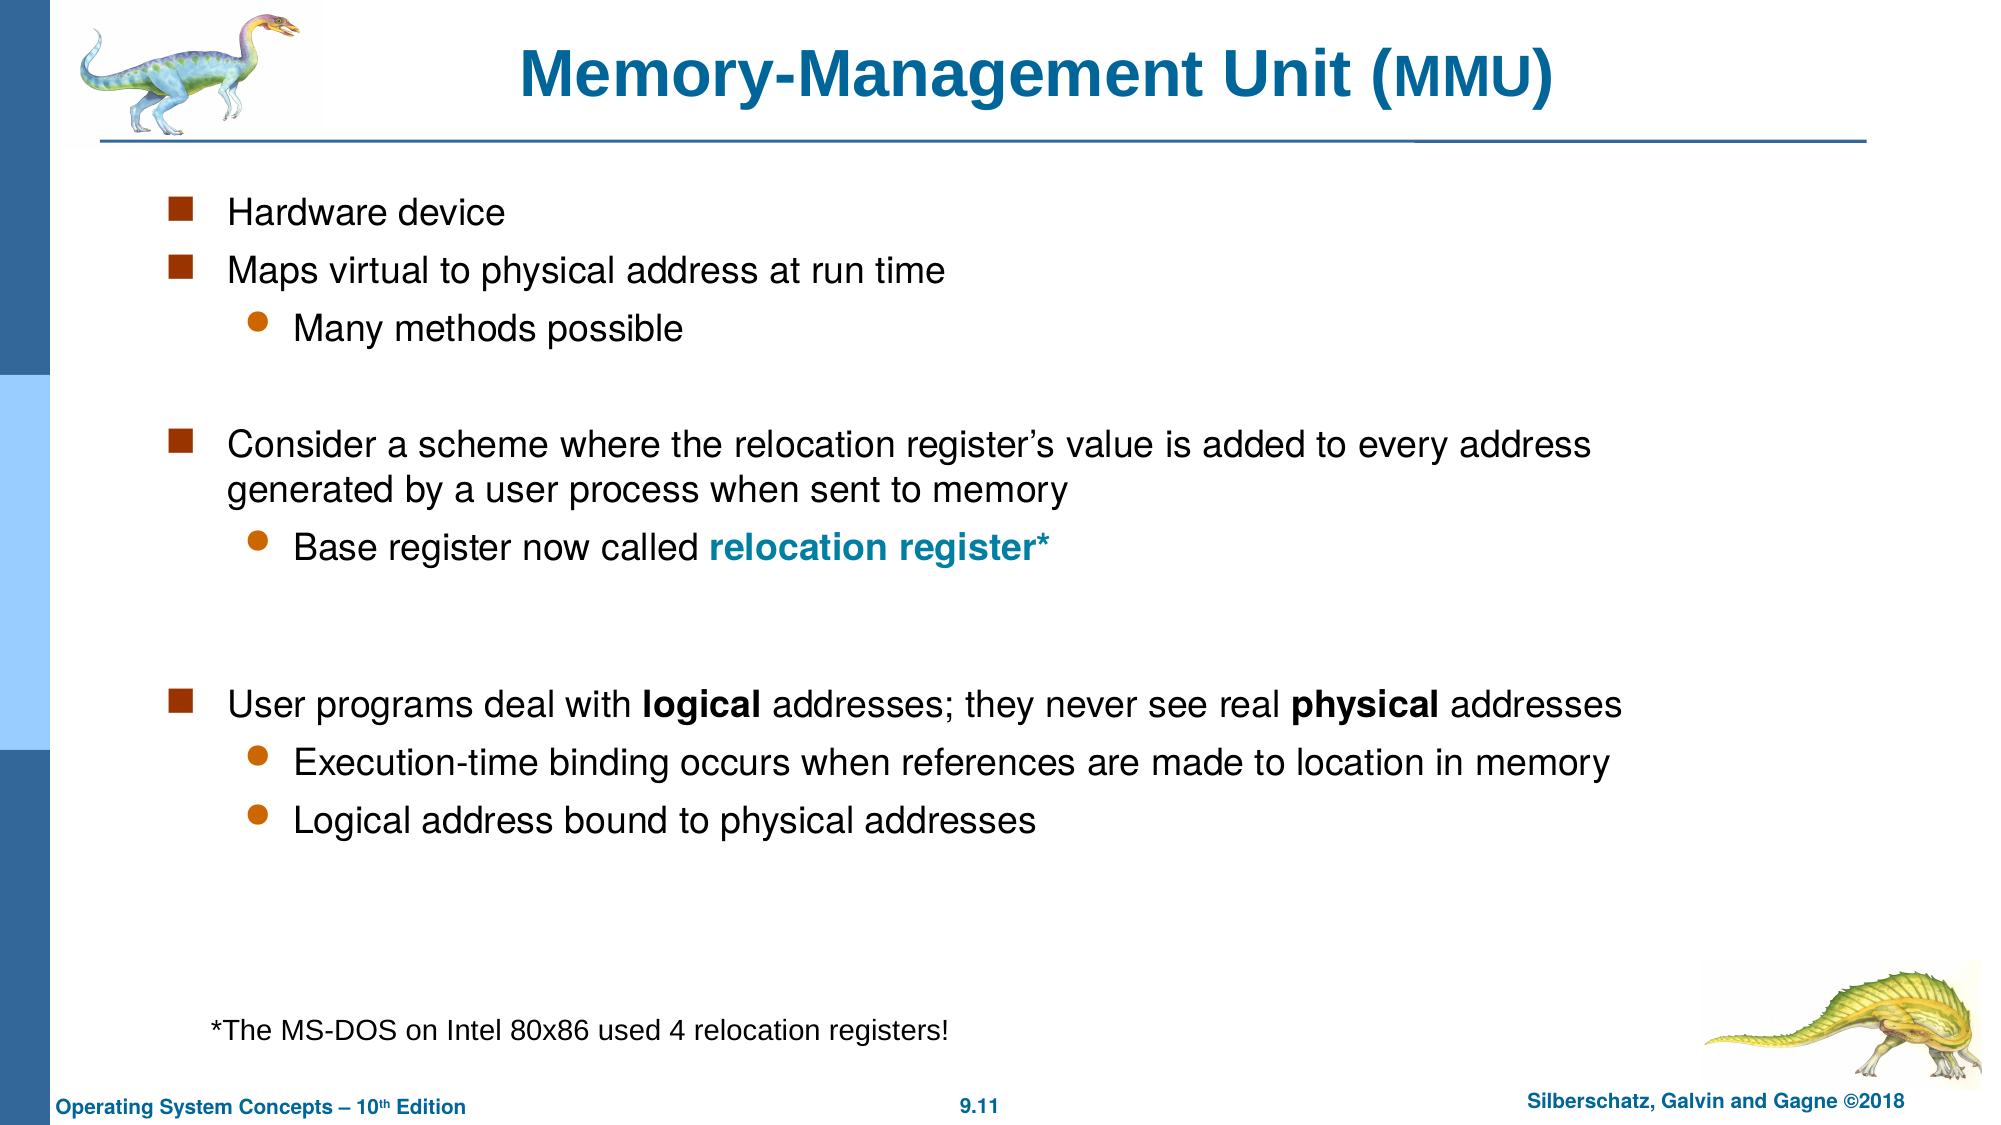

# Memory-Management Unit (MMU)
Hardware device
Maps virtual to physical address at run time
Many methods possible

Consider a scheme where the relocation register’s value is added to every address generated by a user process when sent to memory
Base register now called relocation register*

User programs deal with logical addresses; they never see real physical addresses
Execution-time binding occurs when references are made to location in memory
Logical address bound to physical addresses
*The MS-DOS on Intel 80x86 used 4 relocation registers!